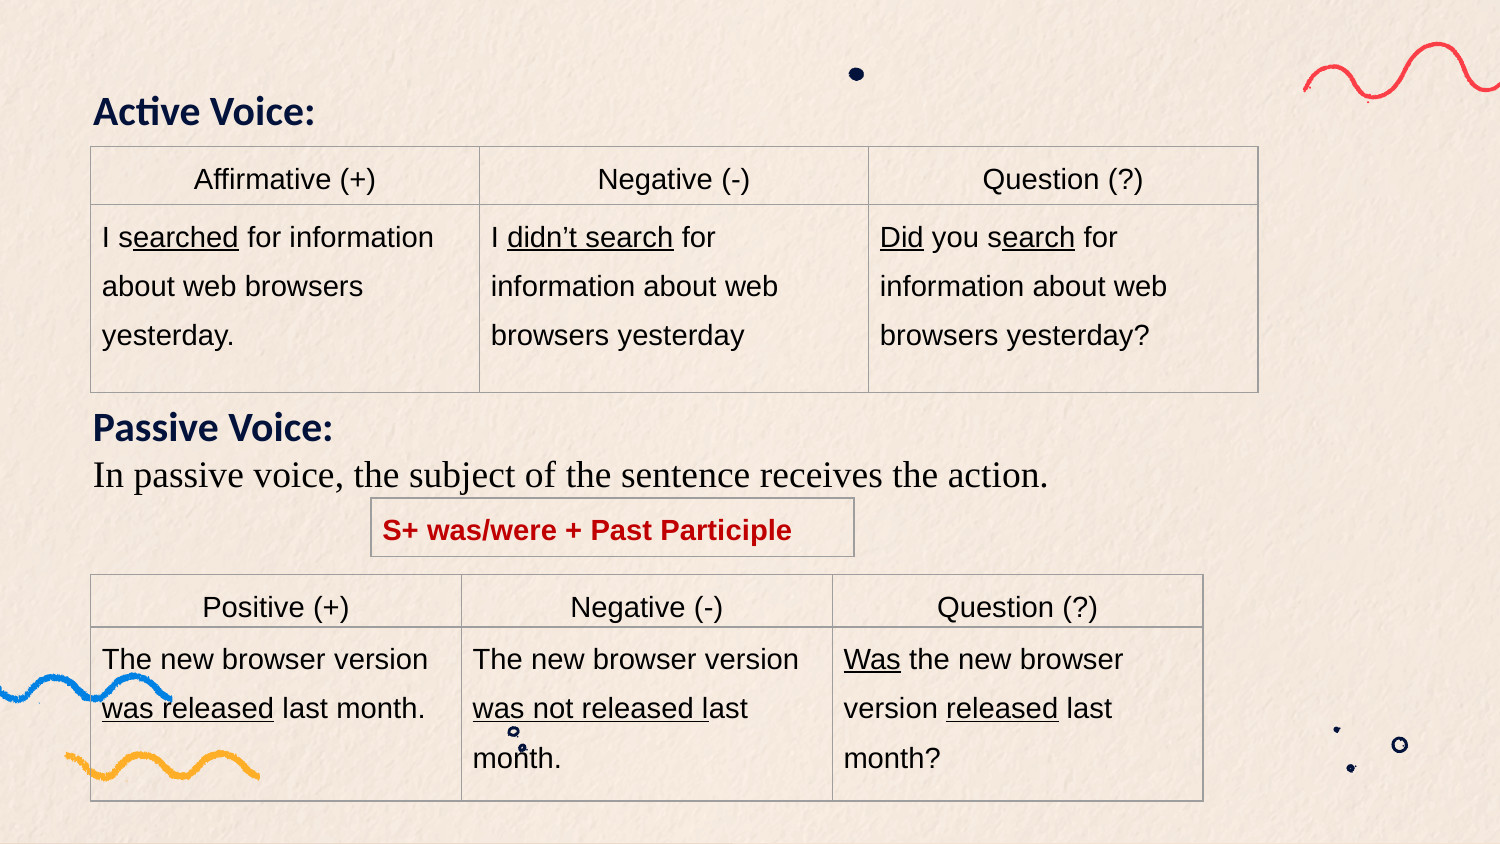

Active Voice:
| Affirmative (+) | Negative (-) | Question (?) |
| --- | --- | --- |
| I searched for information about web browsers yesterday. | I didn’t search for information about web browsers yesterday | Did you search for information about web browsers yesterday? |
Passive Voice:
In passive voice, the subject of the sentence receives the action.

| S+ was/were + Past Participle |
| --- |
| Positive (+) | Negative (-) | Question (?) |
| --- | --- | --- |
| The new browser version was released last month. | The new browser version was not released last month. | Was the new browser version released last month? |